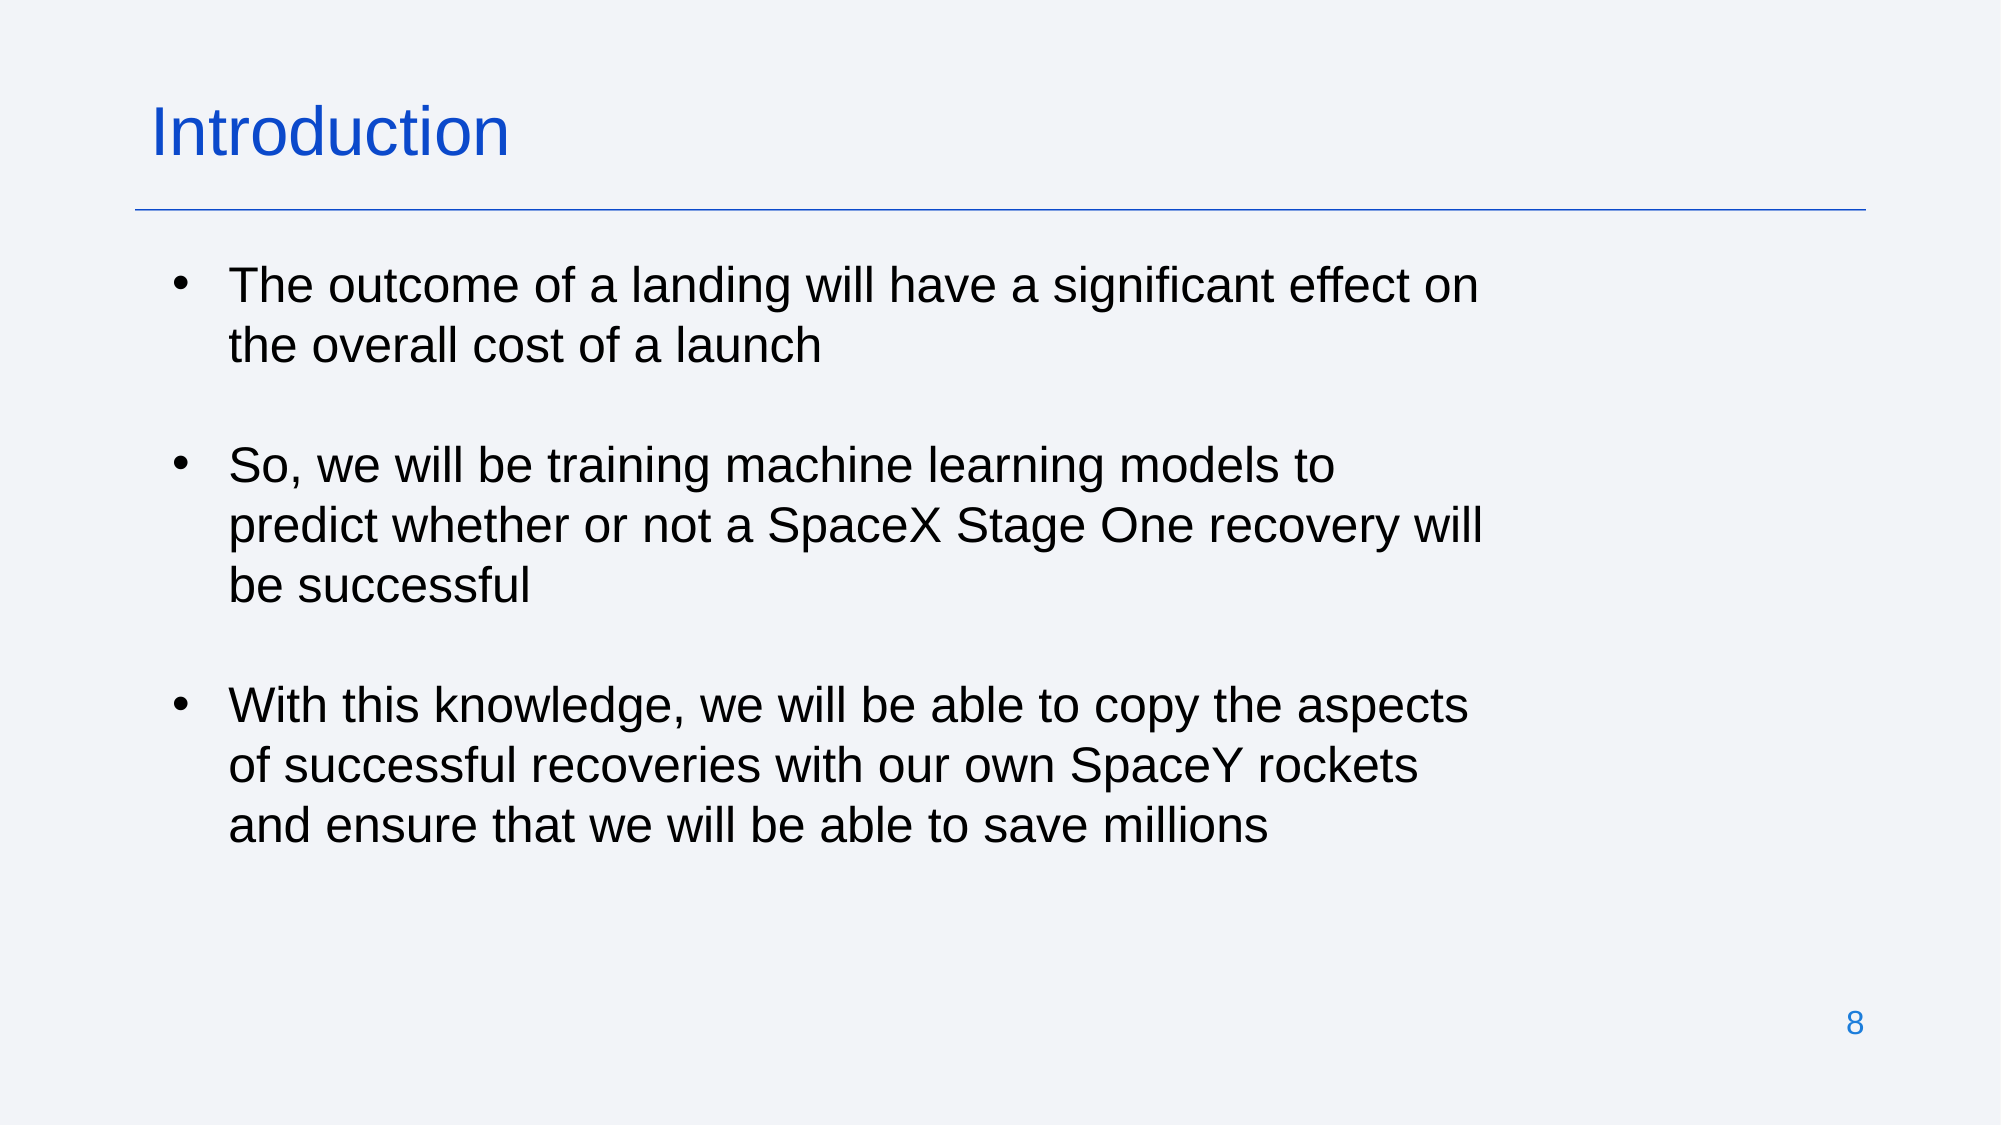

Introduction
The outcome of a landing will have a significant effect on the overall cost of a launch

So, we will be training machine learning models to predict whether or not a SpaceX Stage One recovery will be successful

With this knowledge, we will be able to copy the aspects of successful recoveries with our own SpaceY rockets and ensure that we will be able to save millions

8